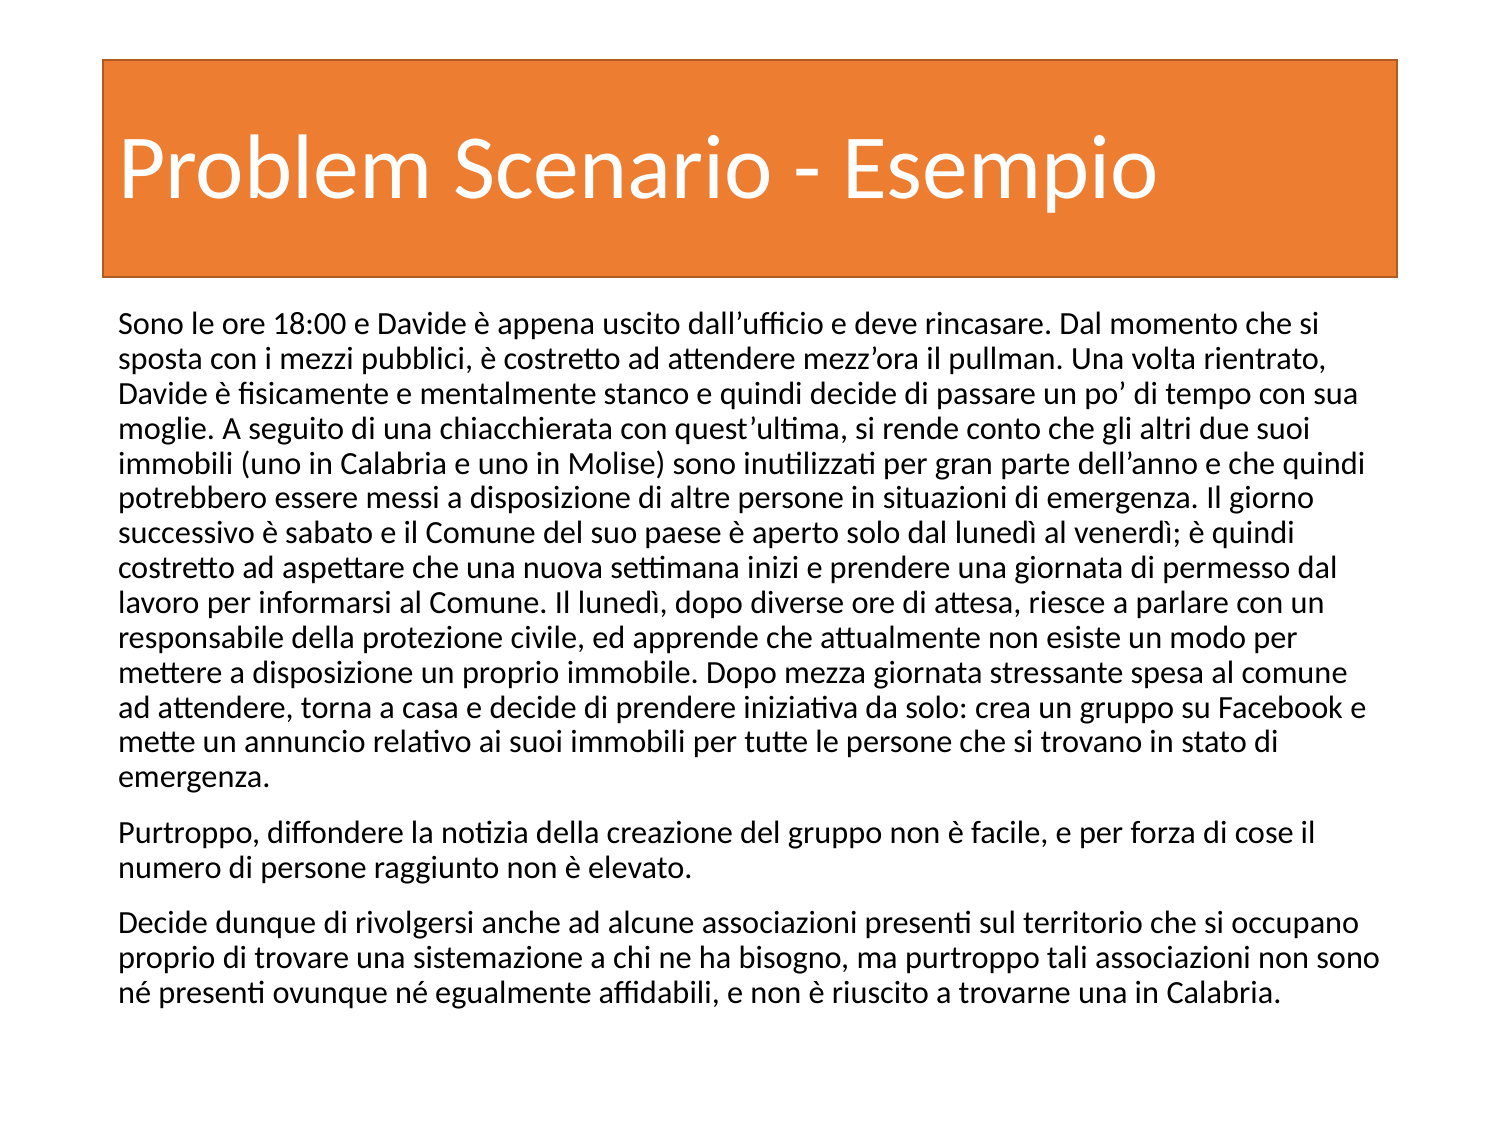

# Problem Scenario - Esempio
Sono le ore 18:00 e Davide è appena uscito dall’ufficio e deve rincasare. Dal momento che si sposta con i mezzi pubblici, è costretto ad attendere mezz’ora il pullman. Una volta rientrato, Davide è fisicamente e mentalmente stanco e quindi decide di passare un po’ di tempo con sua moglie. A seguito di una chiacchierata con quest’ultima, si rende conto che gli altri due suoi immobili (uno in Calabria e uno in Molise) sono inutilizzati per gran parte dell’anno e che quindi potrebbero essere messi a disposizione di altre persone in situazioni di emergenza. Il giorno successivo è sabato e il Comune del suo paese è aperto solo dal lunedì al venerdì; è quindi costretto ad aspettare che una nuova settimana inizi e prendere una giornata di permesso dal lavoro per informarsi al Comune. Il lunedì, dopo diverse ore di attesa, riesce a parlare con un responsabile della protezione civile, ed apprende che attualmente non esiste un modo per mettere a disposizione un proprio immobile. Dopo mezza giornata stressante spesa al comune ad attendere, torna a casa e decide di prendere iniziativa da solo: crea un gruppo su Facebook e mette un annuncio relativo ai suoi immobili per tutte le persone che si trovano in stato di emergenza.
Purtroppo, diffondere la notizia della creazione del gruppo non è facile, e per forza di cose il numero di persone raggiunto non è elevato.
Decide dunque di rivolgersi anche ad alcune associazioni presenti sul territorio che si occupano proprio di trovare una sistemazione a chi ne ha bisogno, ma purtroppo tali associazioni non sono né presenti ovunque né egualmente affidabili, e non è riuscito a trovarne una in Calabria.